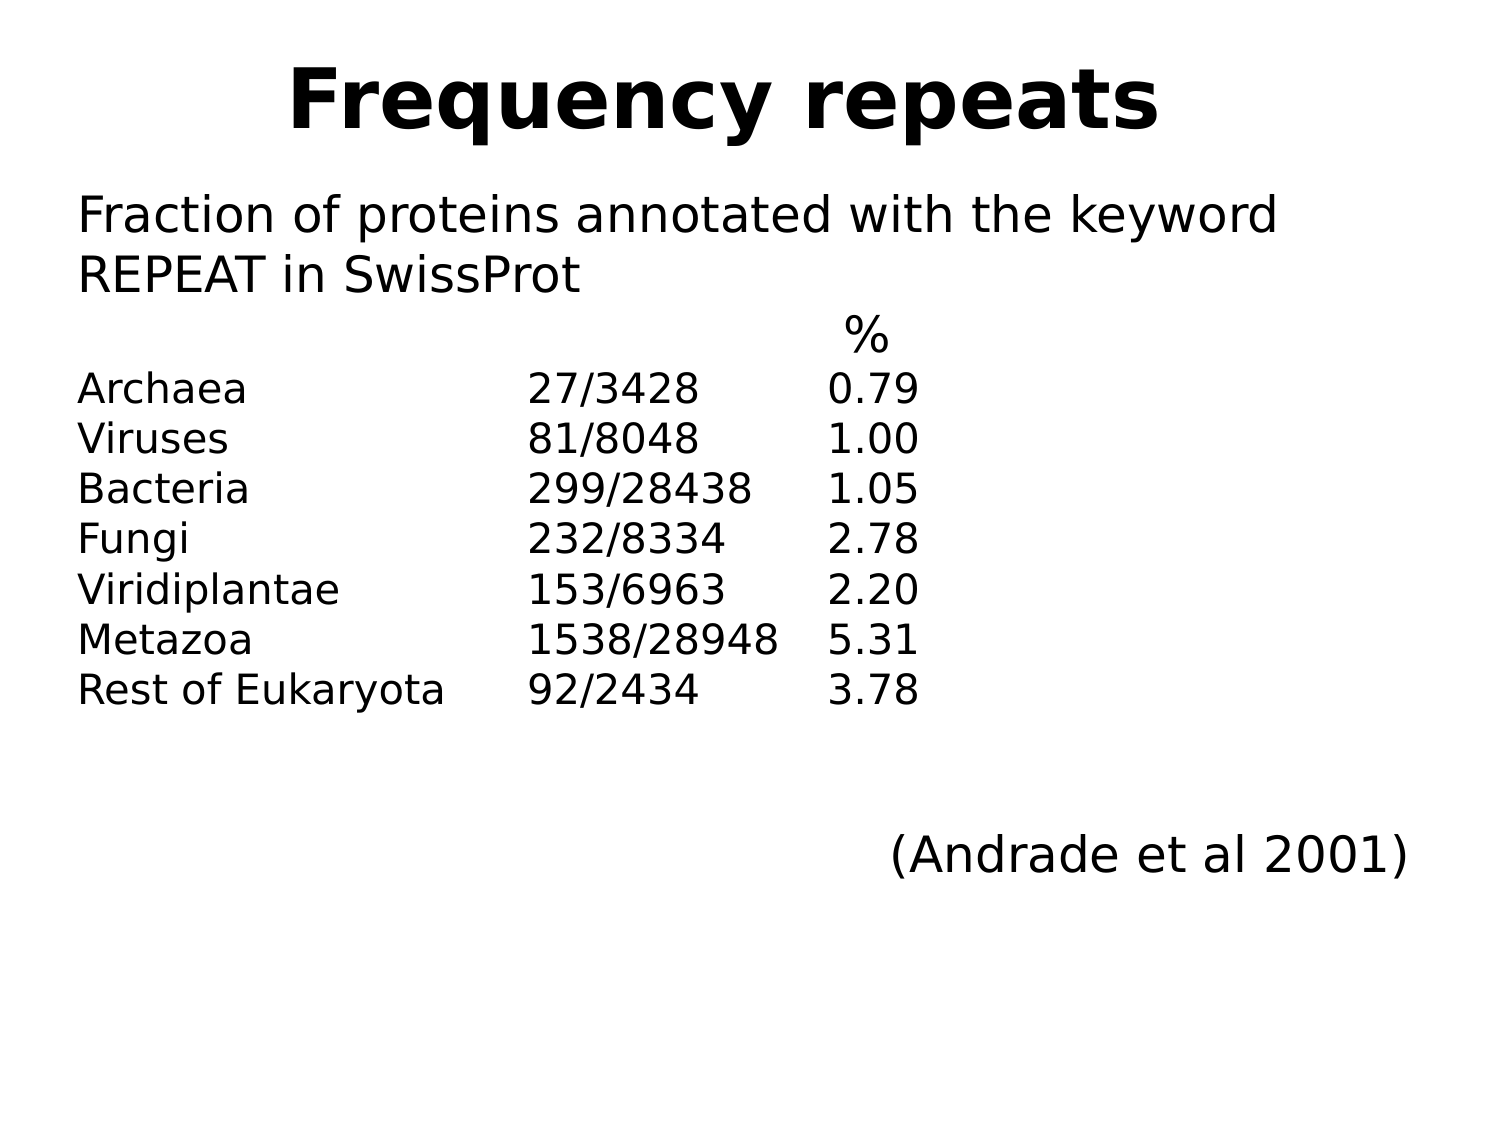

Frequency repeats
Fraction of proteins annotated with the keyword REPEAT in SwissProt
					 %
Archaea 		27/3428 	0.79
Viruses 		81/8048 	1.00
Bacteria 		299/28438 	1.05
Fungi 			232/8334 	2.78
Viridiplantae 		153/6963 	2.20
Metazoa 		1538/28948 	5.31
Rest of Eukaryota 	92/2434 	3.78

(Andrade et al 2001)